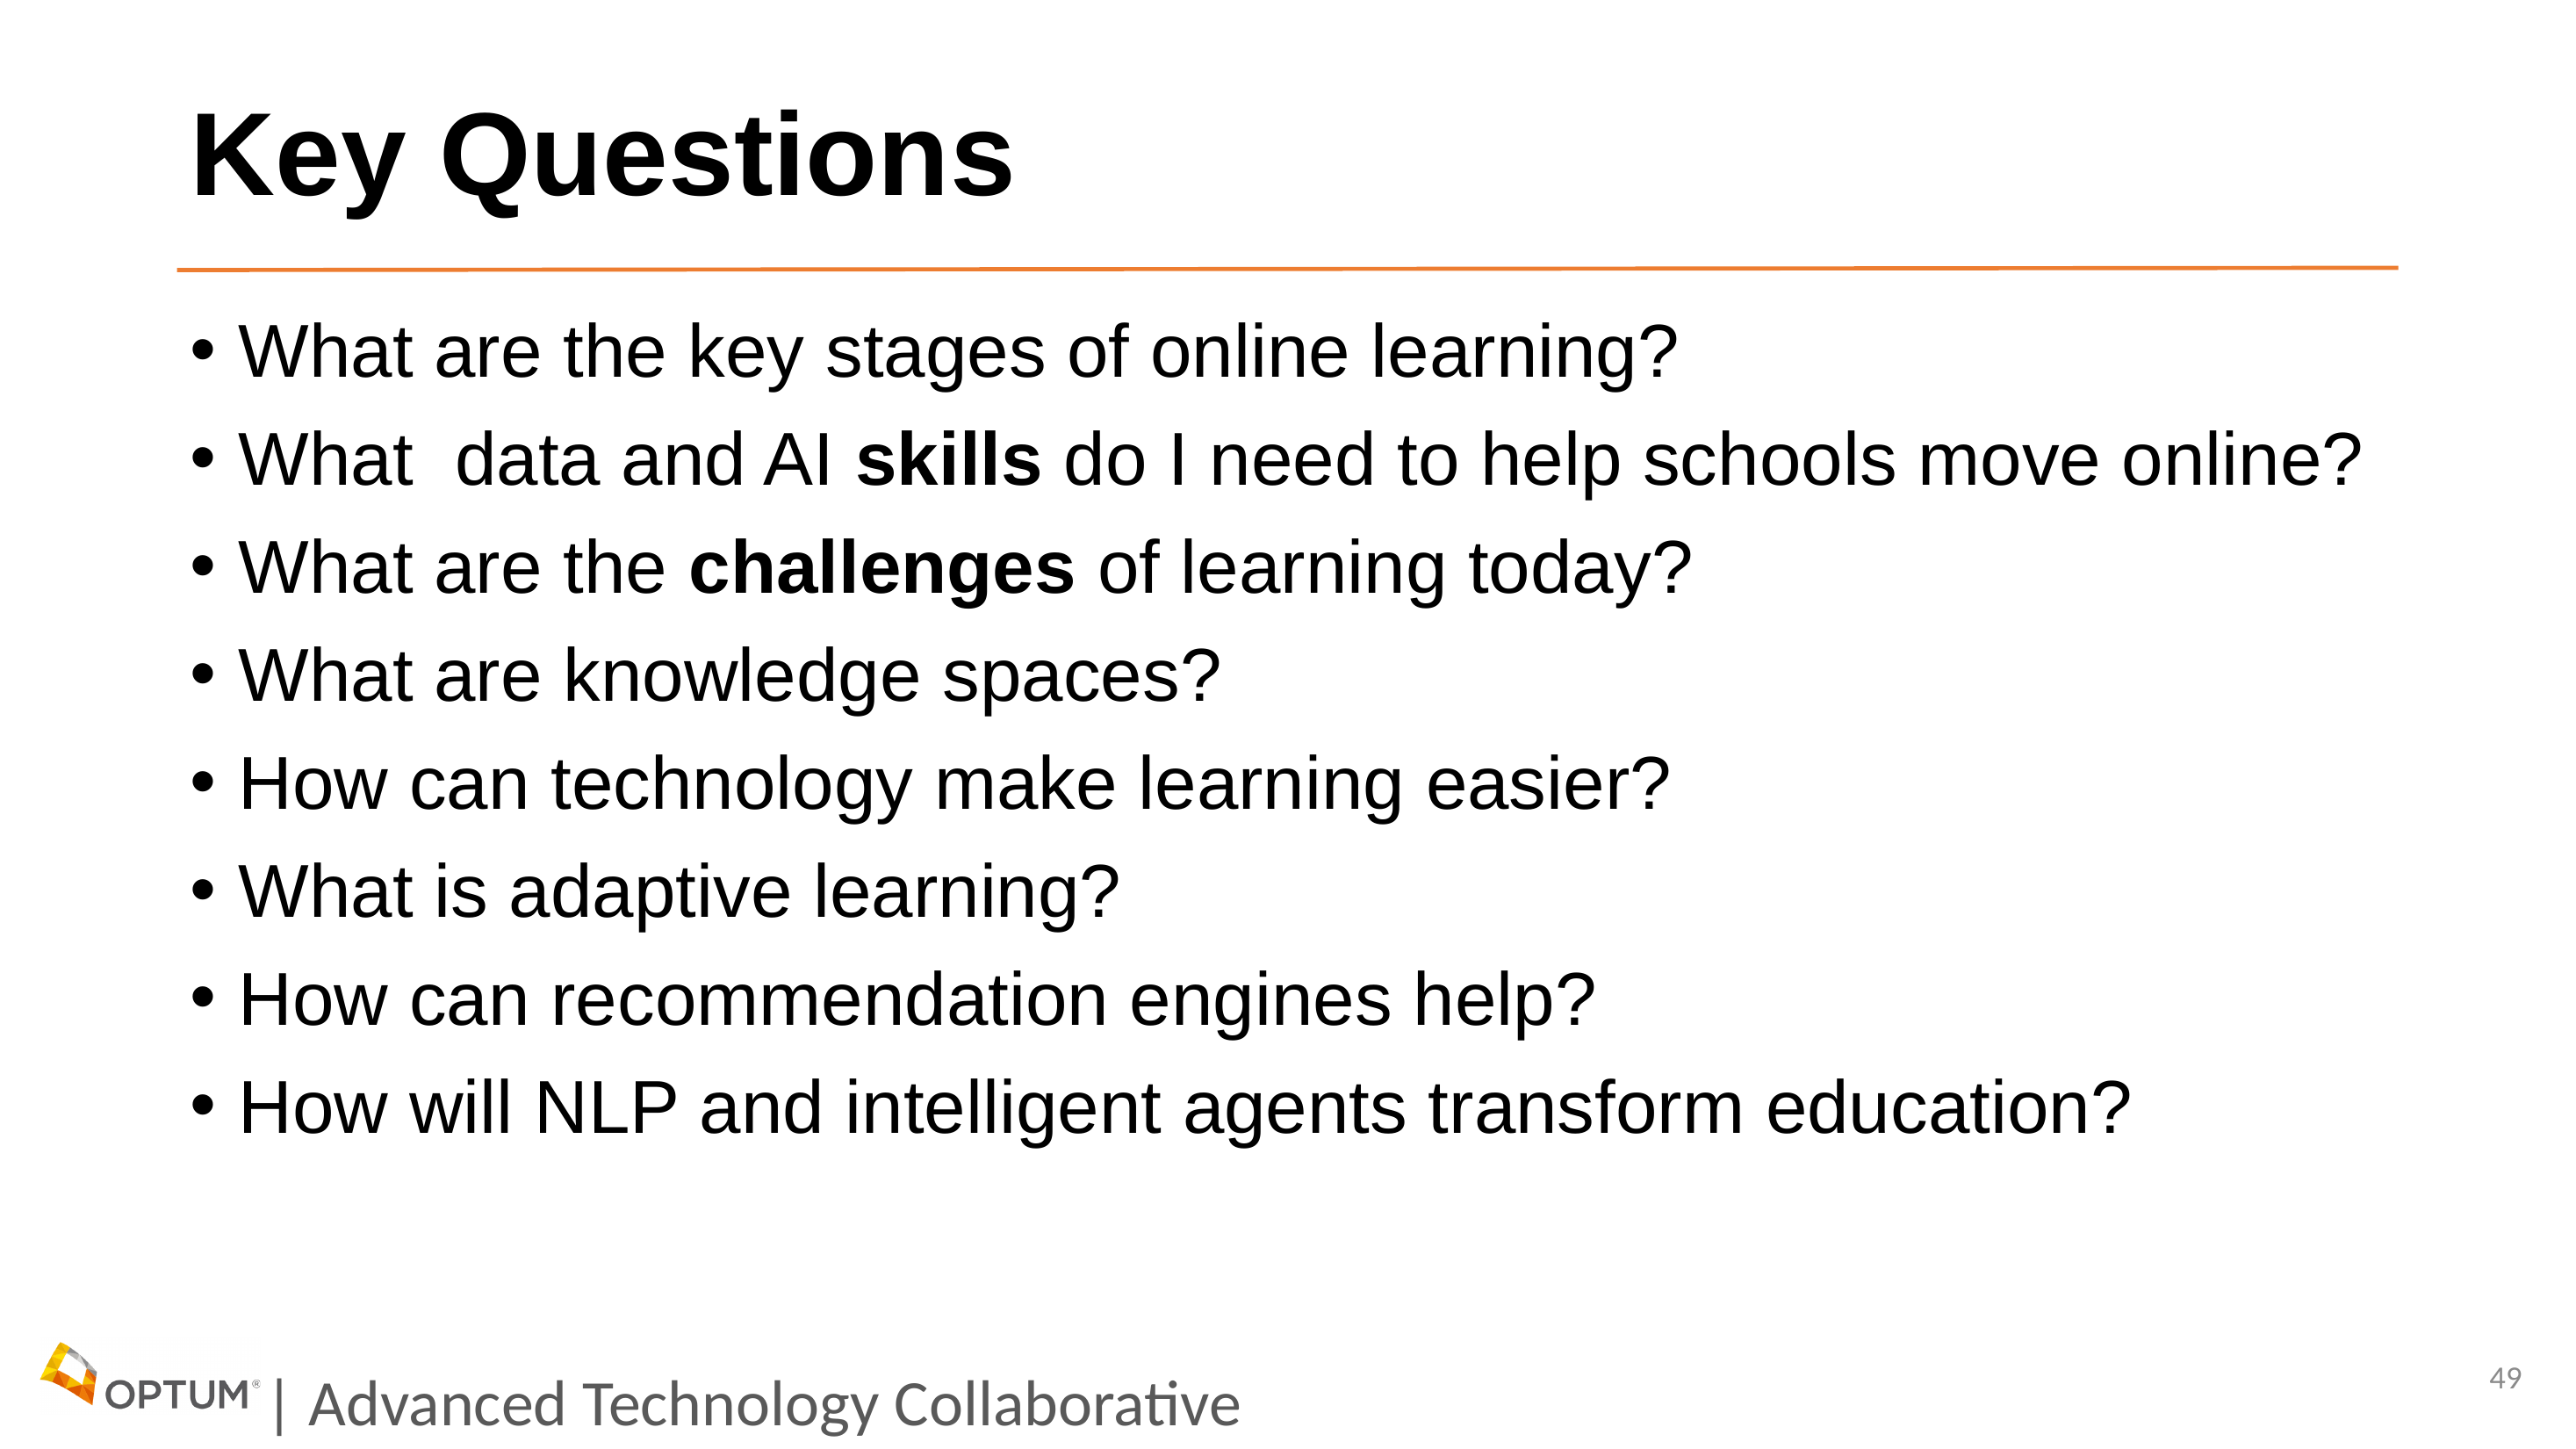

# Key Questions
What are the key stages of online learning?
What  data and AI skills do I need to help schools move online?
What are the challenges of learning today?
What are knowledge spaces?
How can technology make learning easier?
What is adaptive learning?
How can recommendation engines help?
How will NLP and intelligent agents transform education?
49